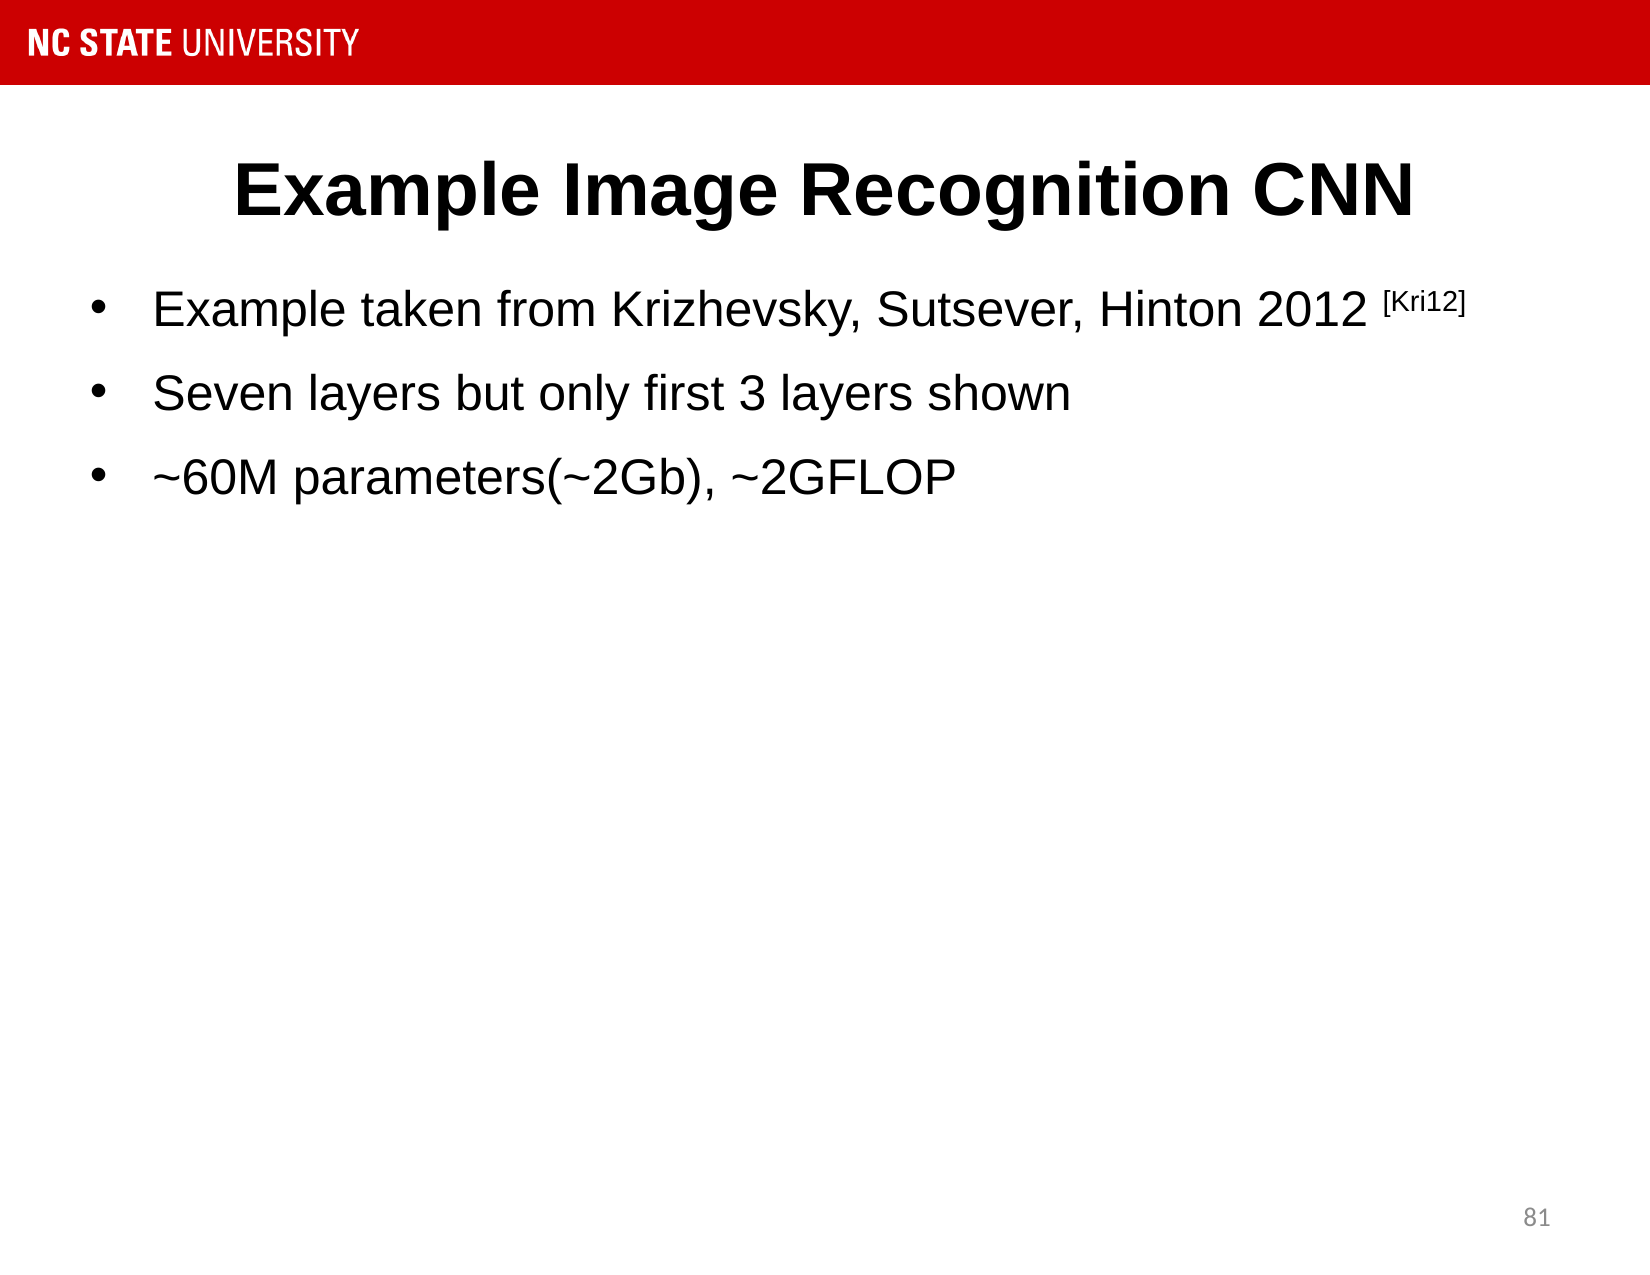

# Example Image Recognition CNN
Example taken from Krizhevsky, Sutsever, Hinton 2012 [Kri12]
Seven layers but only first 3 layers shown
~60M parameters(~2Gb), ~2GFLOP
81